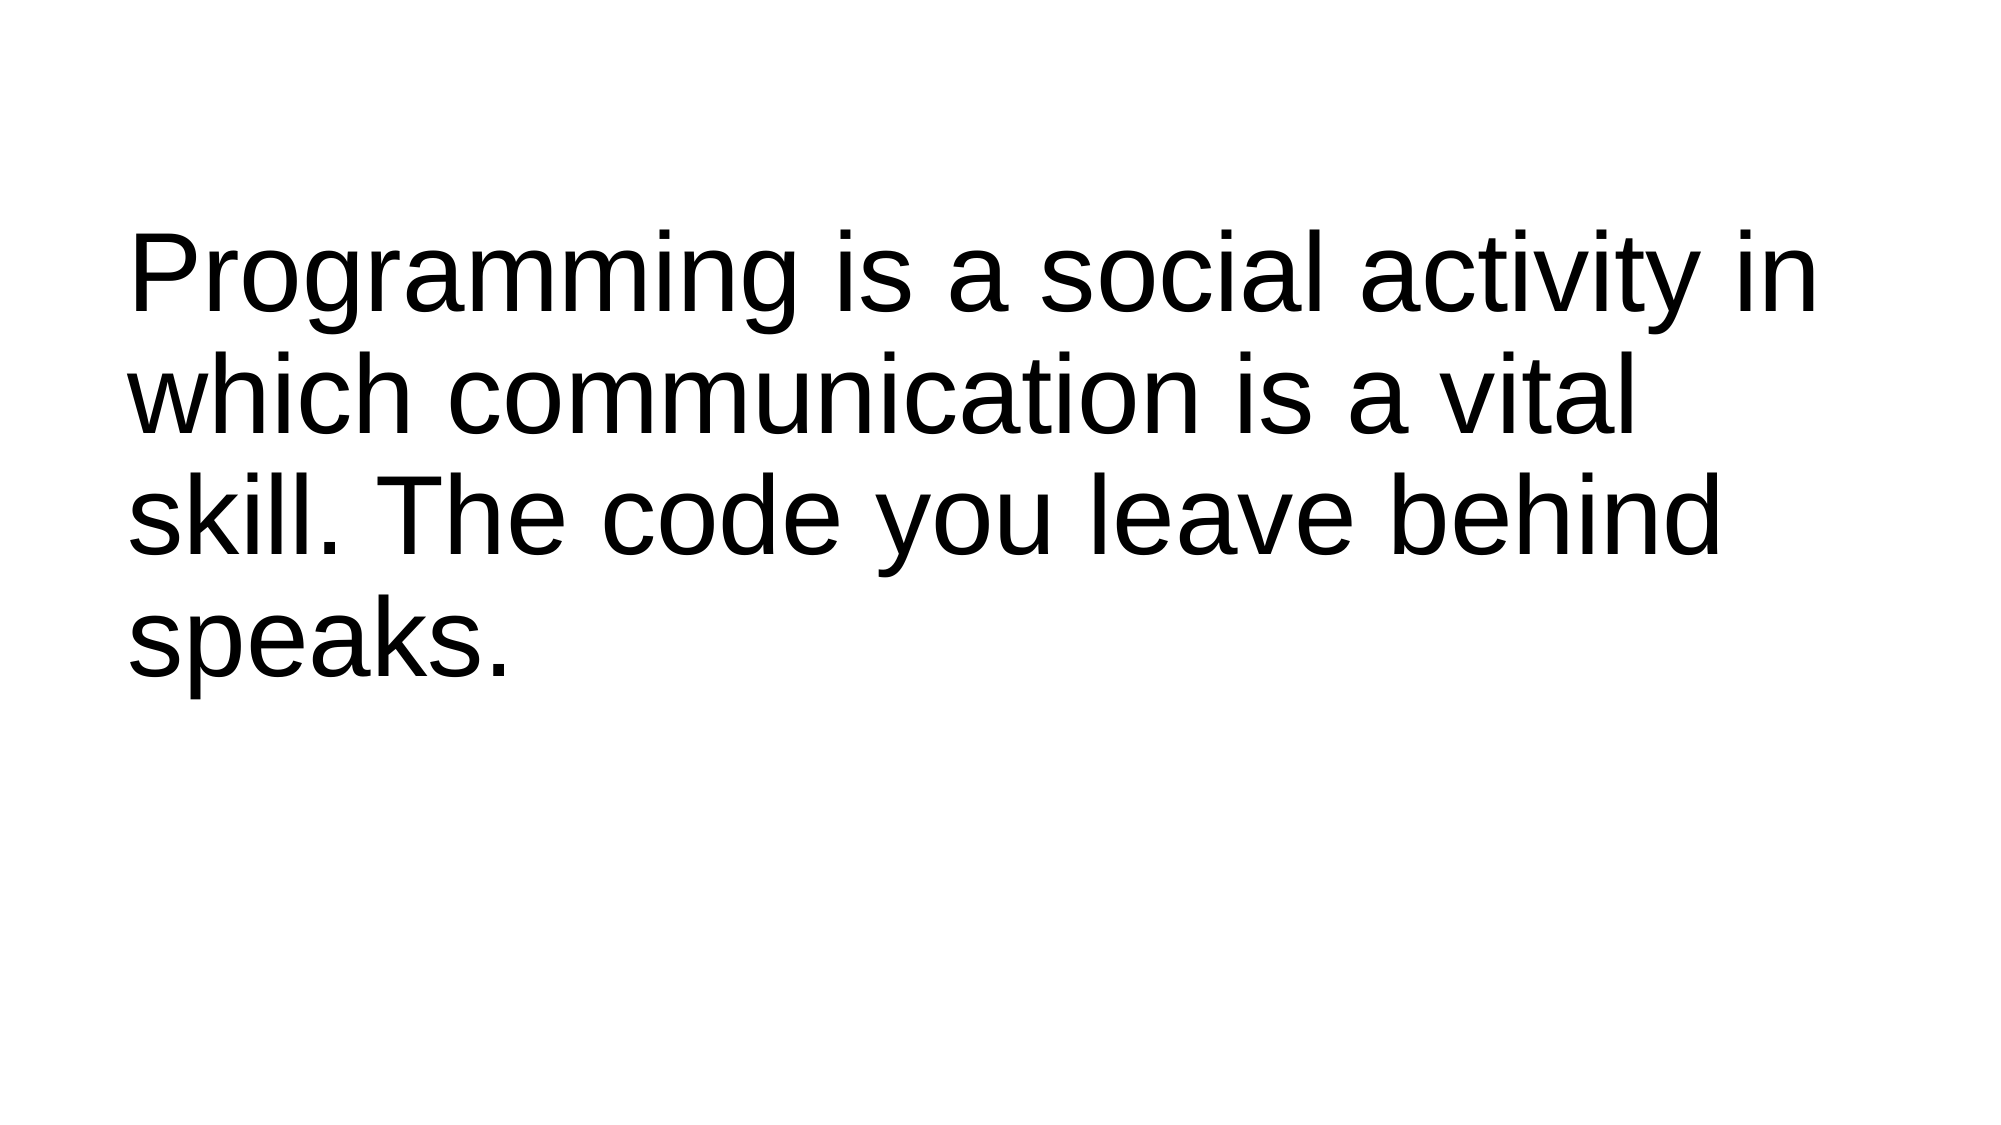

# Programming is a social activity in which communication is a vital skill. The code you leave behind speaks.